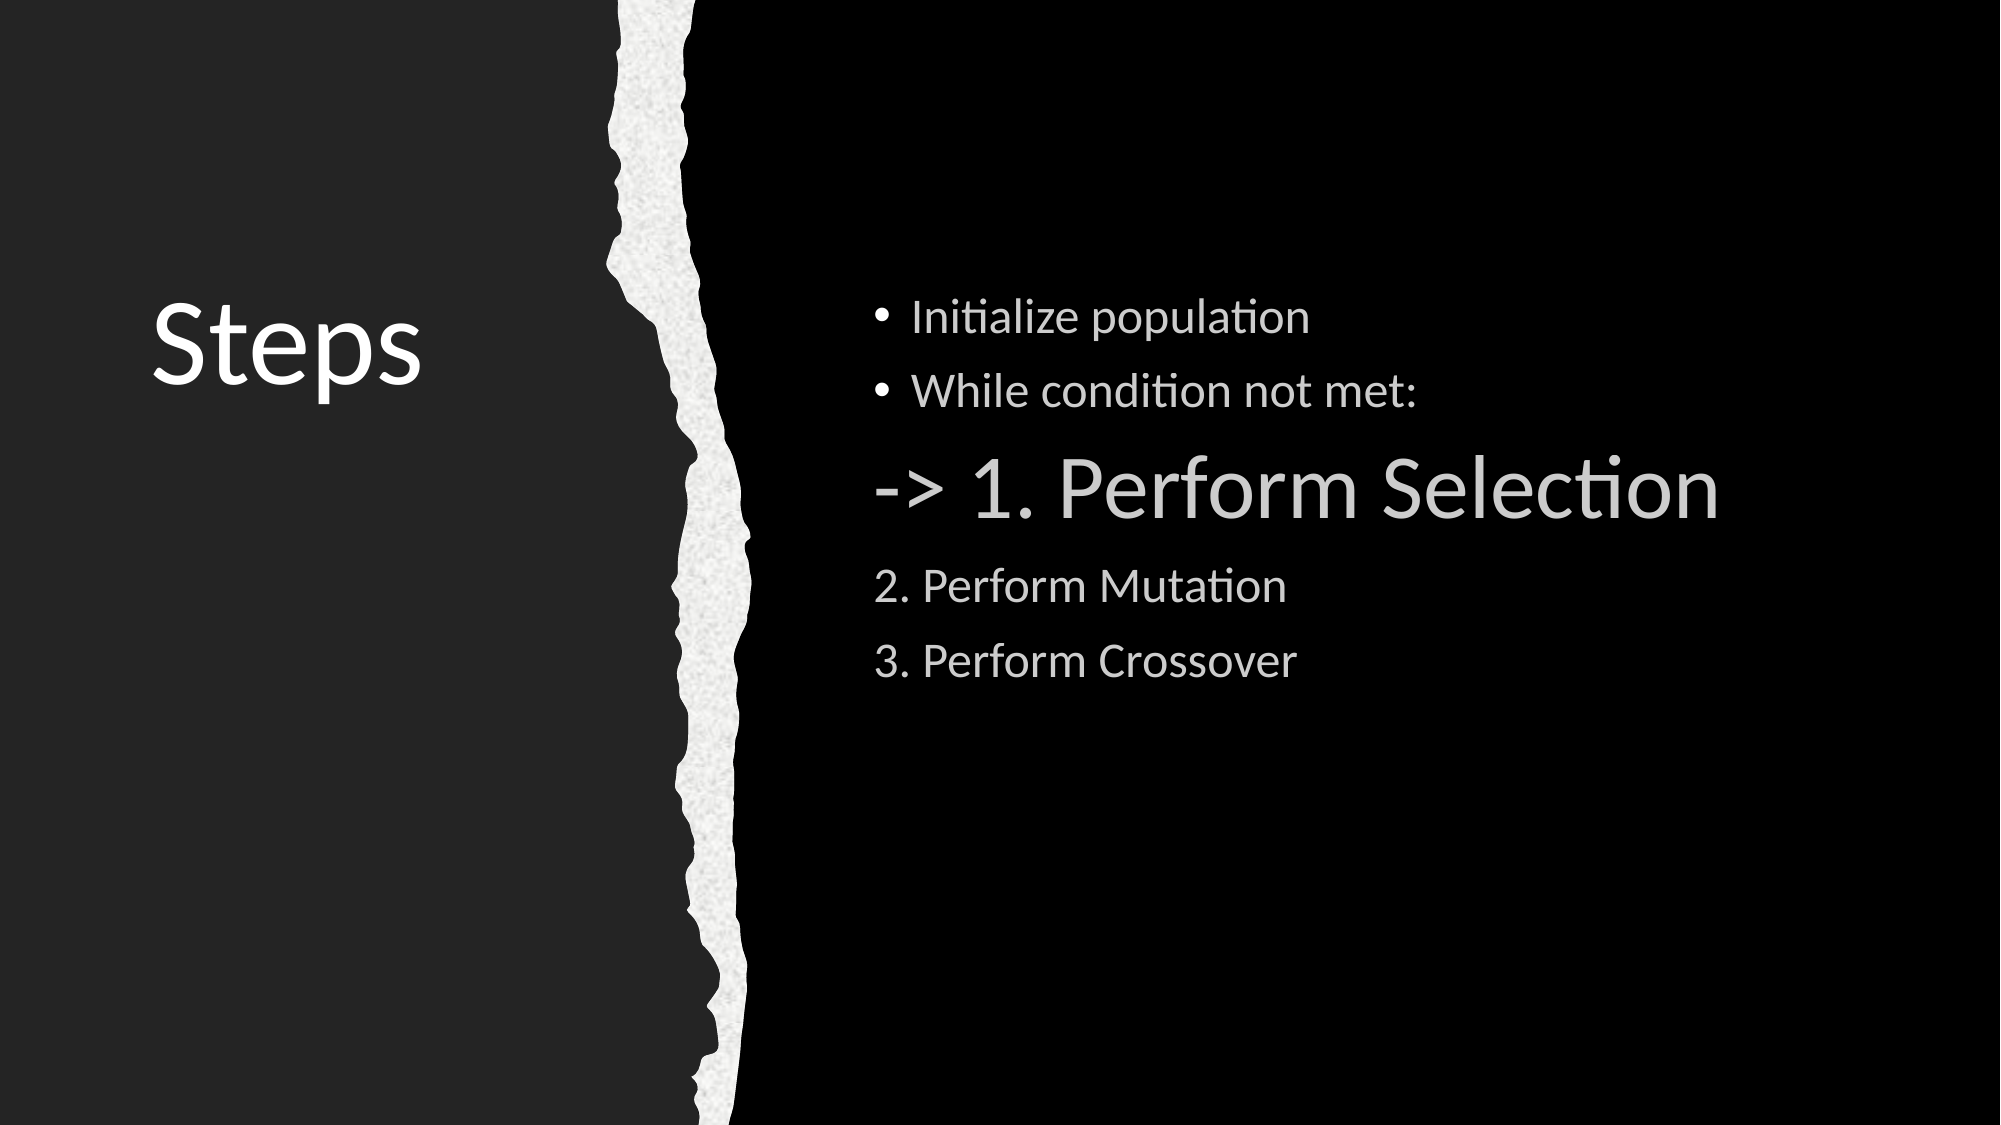

# Steps
Initialize population
While condition not met:
-> 1. Perform Selection
2. Perform Mutation
3. Perform Crossover